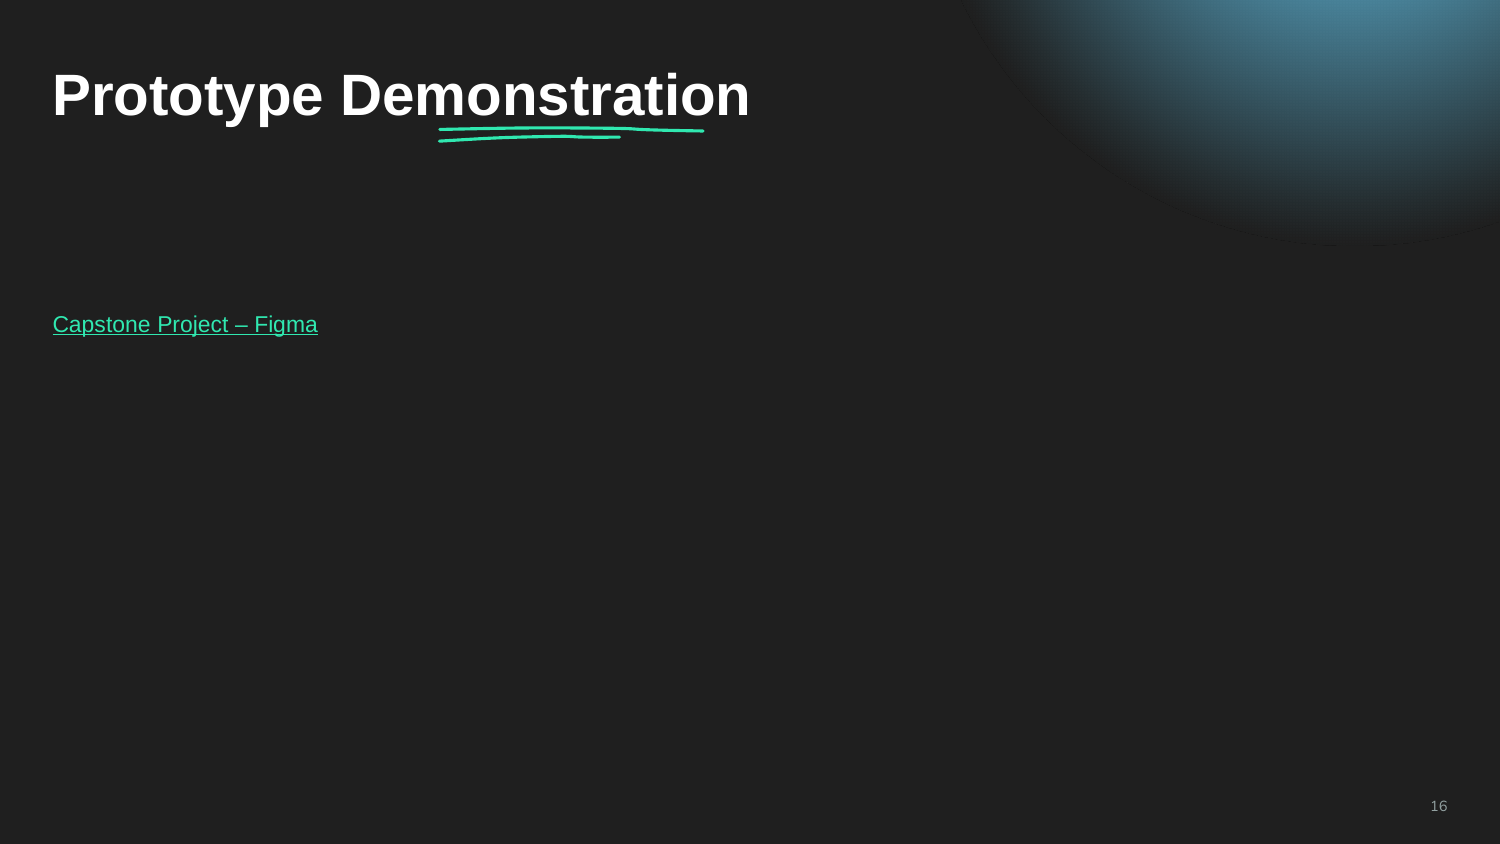

# Prototype Demonstration

Capstone Project – Figma